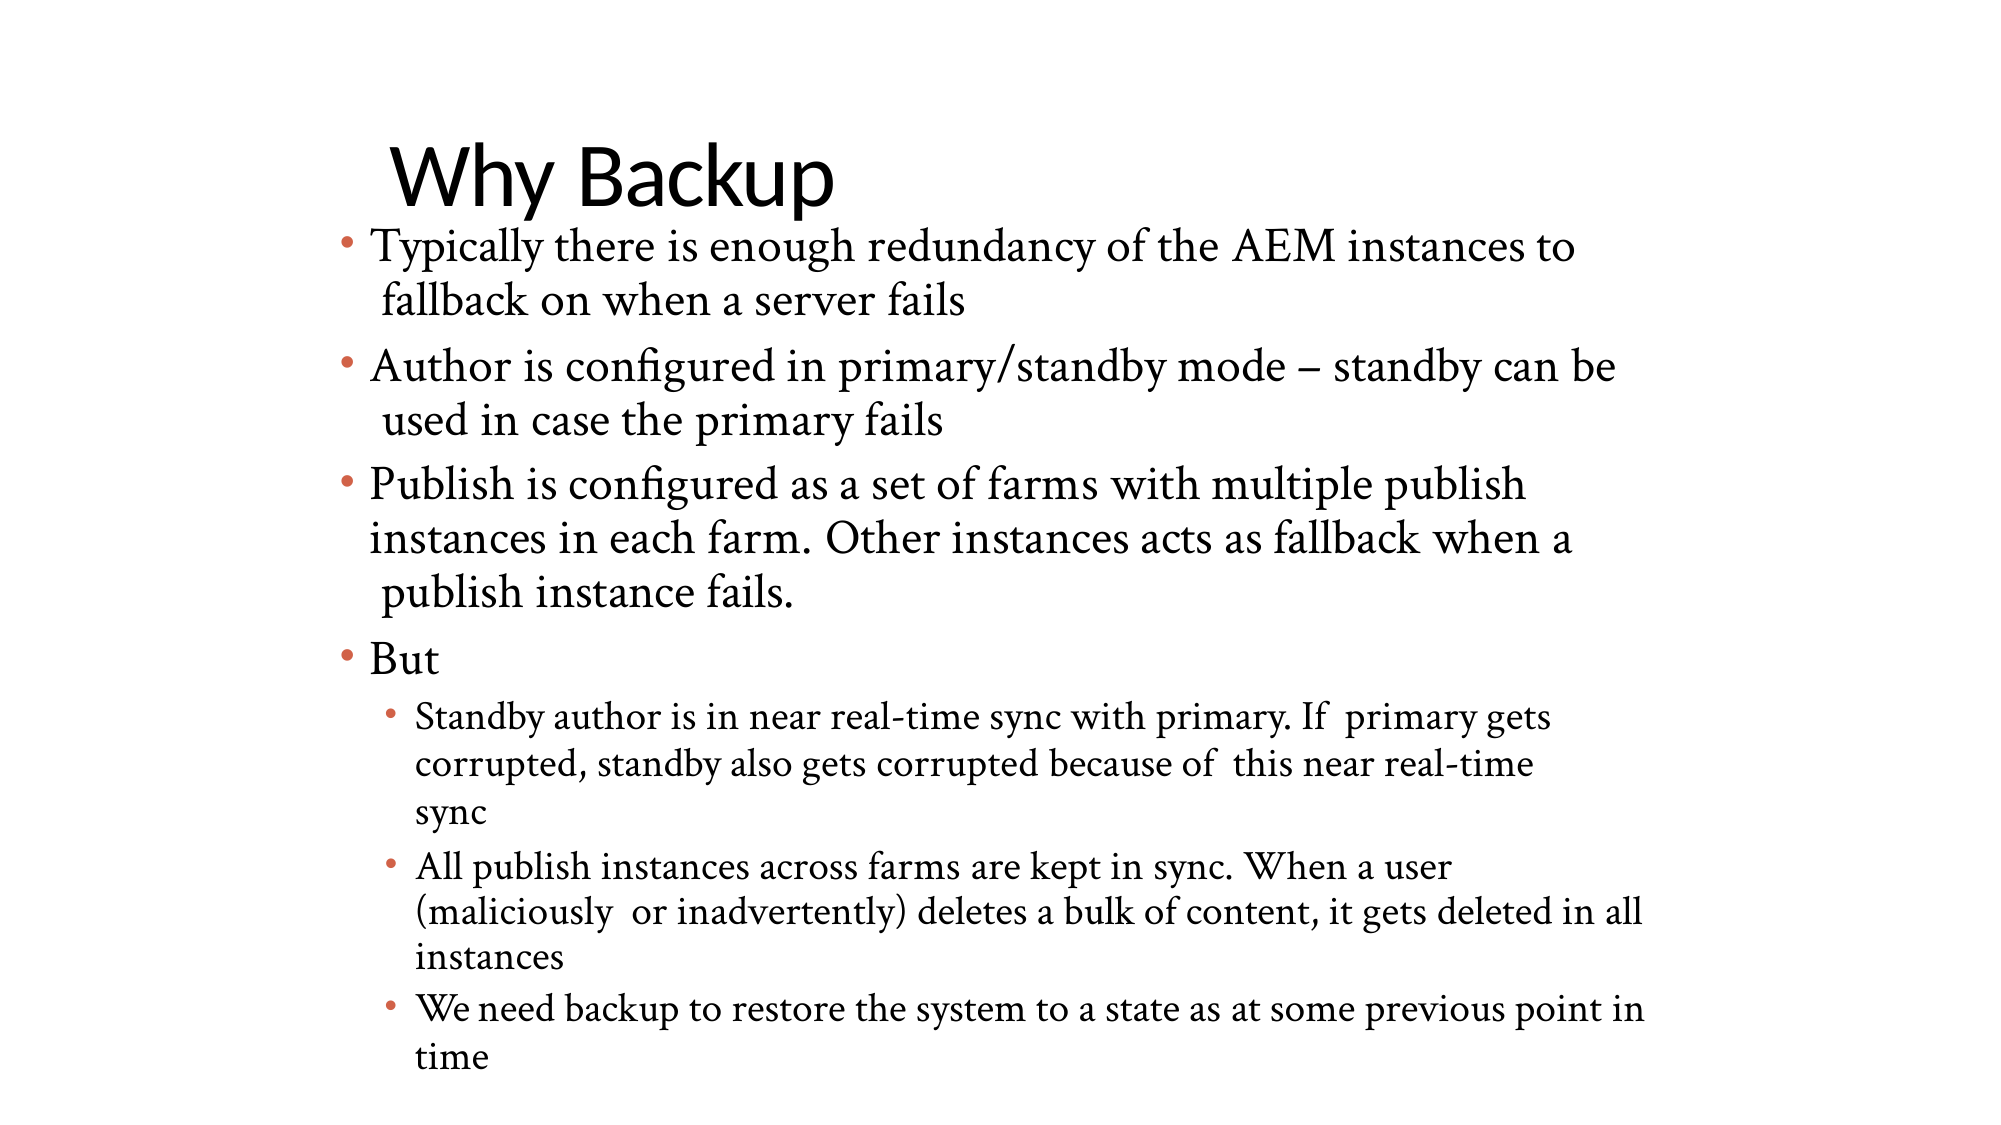

# Why Backup
Typically there is enough redundancy of the AEM instances to  fallback on when a server fails
Author is configured in primary/standby mode – standby can be  used in case the primary fails
Publish is configured as a set of farms with multiple publish  instances in each farm. Other instances acts as fallback when a  publish instance fails.
But
Standby author is in near real-time sync with primary. If  primary gets
corrupted, standby also gets corrupted because of  this near real-time sync
All publish instances across farms are kept in sync. When a user (maliciously  or inadvertently) deletes a bulk of content, it gets deleted in all instances
We need backup to restore the system to a state as at some previous point in
time